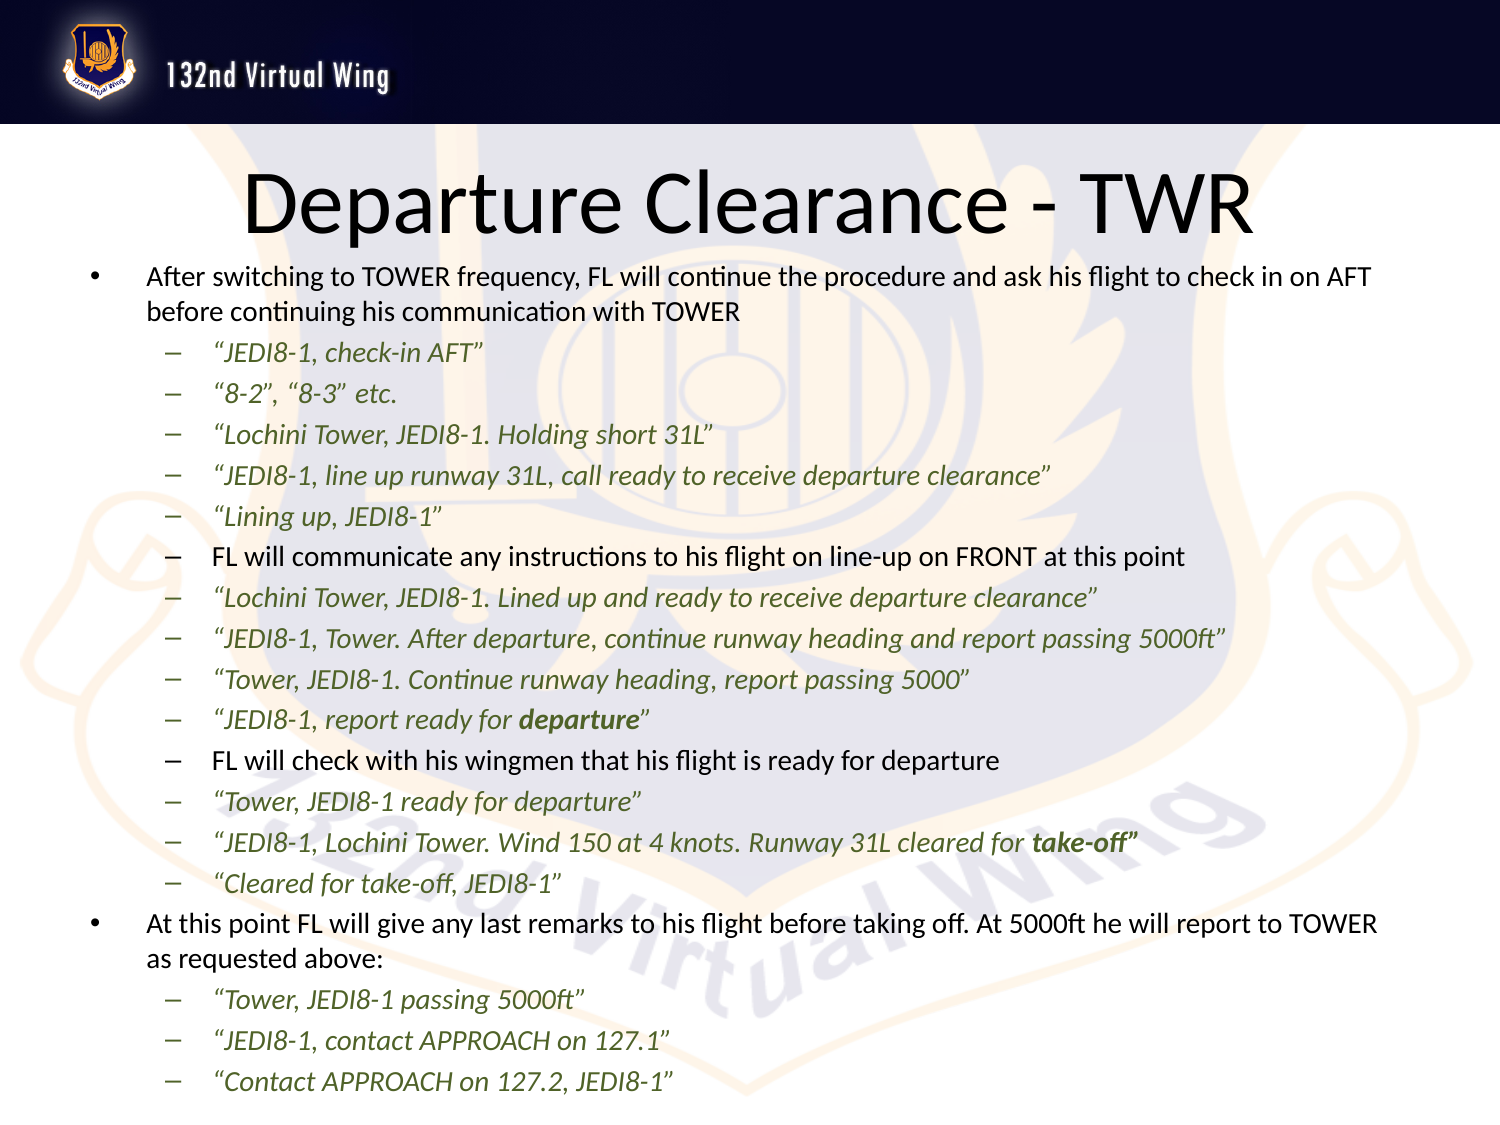

# Departure Clearance - TWR
After switching to TOWER frequency, FL will continue the procedure and ask his flight to check in on AFT before continuing his communication with TOWER
“JEDI8-1, check-in AFT”
“8-2”, “8-3” etc.
“Lochini Tower, JEDI8-1. Holding short 31L”
“JEDI8-1, line up runway 31L, call ready to receive departure clearance”
“Lining up, JEDI8-1”
FL will communicate any instructions to his flight on line-up on FRONT at this point
“Lochini Tower, JEDI8-1. Lined up and ready to receive departure clearance”
“JEDI8-1, Tower. After departure, continue runway heading and report passing 5000ft”
“Tower, JEDI8-1. Continue runway heading, report passing 5000”
“JEDI8-1, report ready for departure”
FL will check with his wingmen that his flight is ready for departure
“Tower, JEDI8-1 ready for departure”
“JEDI8-1, Lochini Tower. Wind 150 at 4 knots. Runway 31L cleared for take-off”
“Cleared for take-off, JEDI8-1”
At this point FL will give any last remarks to his flight before taking off. At 5000ft he will report to TOWER as requested above:
“Tower, JEDI8-1 passing 5000ft”
“JEDI8-1, contact APPROACH on 127.1”
“Contact APPROACH on 127.2, JEDI8-1”